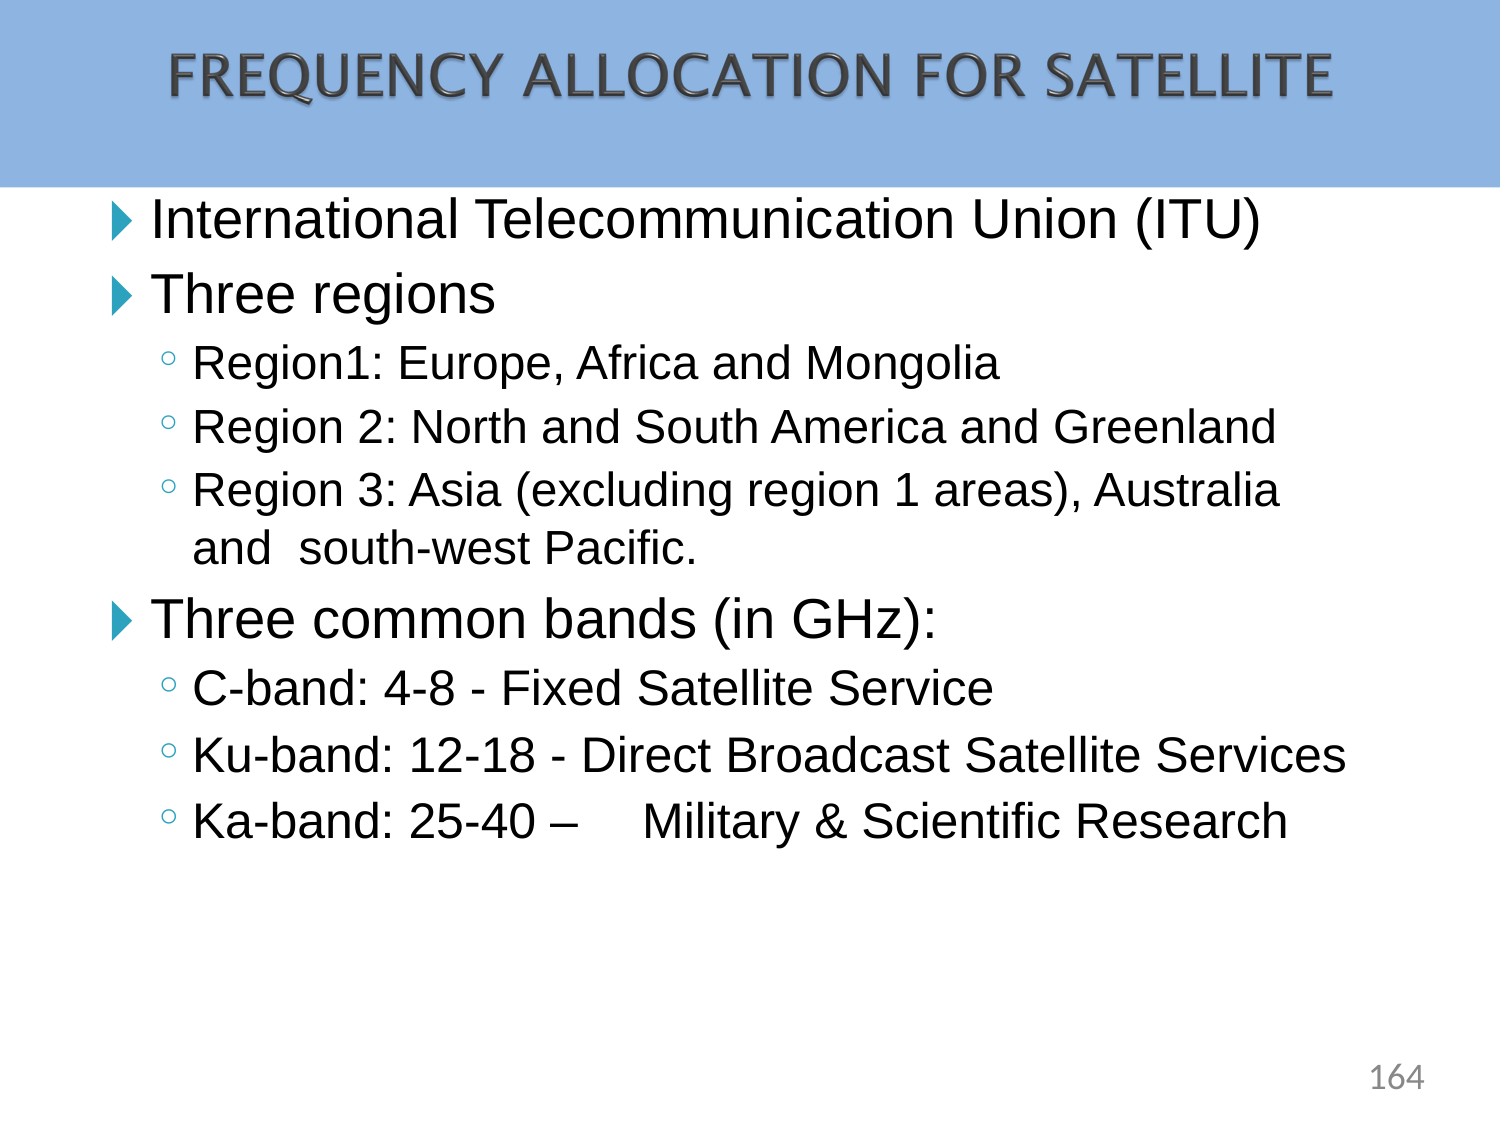

International Telecommunication Union (ITU)
Three regions
Region1: Europe, Africa and Mongolia
Region 2: North and South America and Greenland
Region 3: Asia (excluding region 1 areas), Australia and  south-west Pacific.
Three common bands (in GHz):
C-band: 4-8 - Fixed Satellite Service
Ku-band: 12-18 - Direct Broadcast Satellite Services
Ka-band: 25-40 –	Military & Scientific Research

164